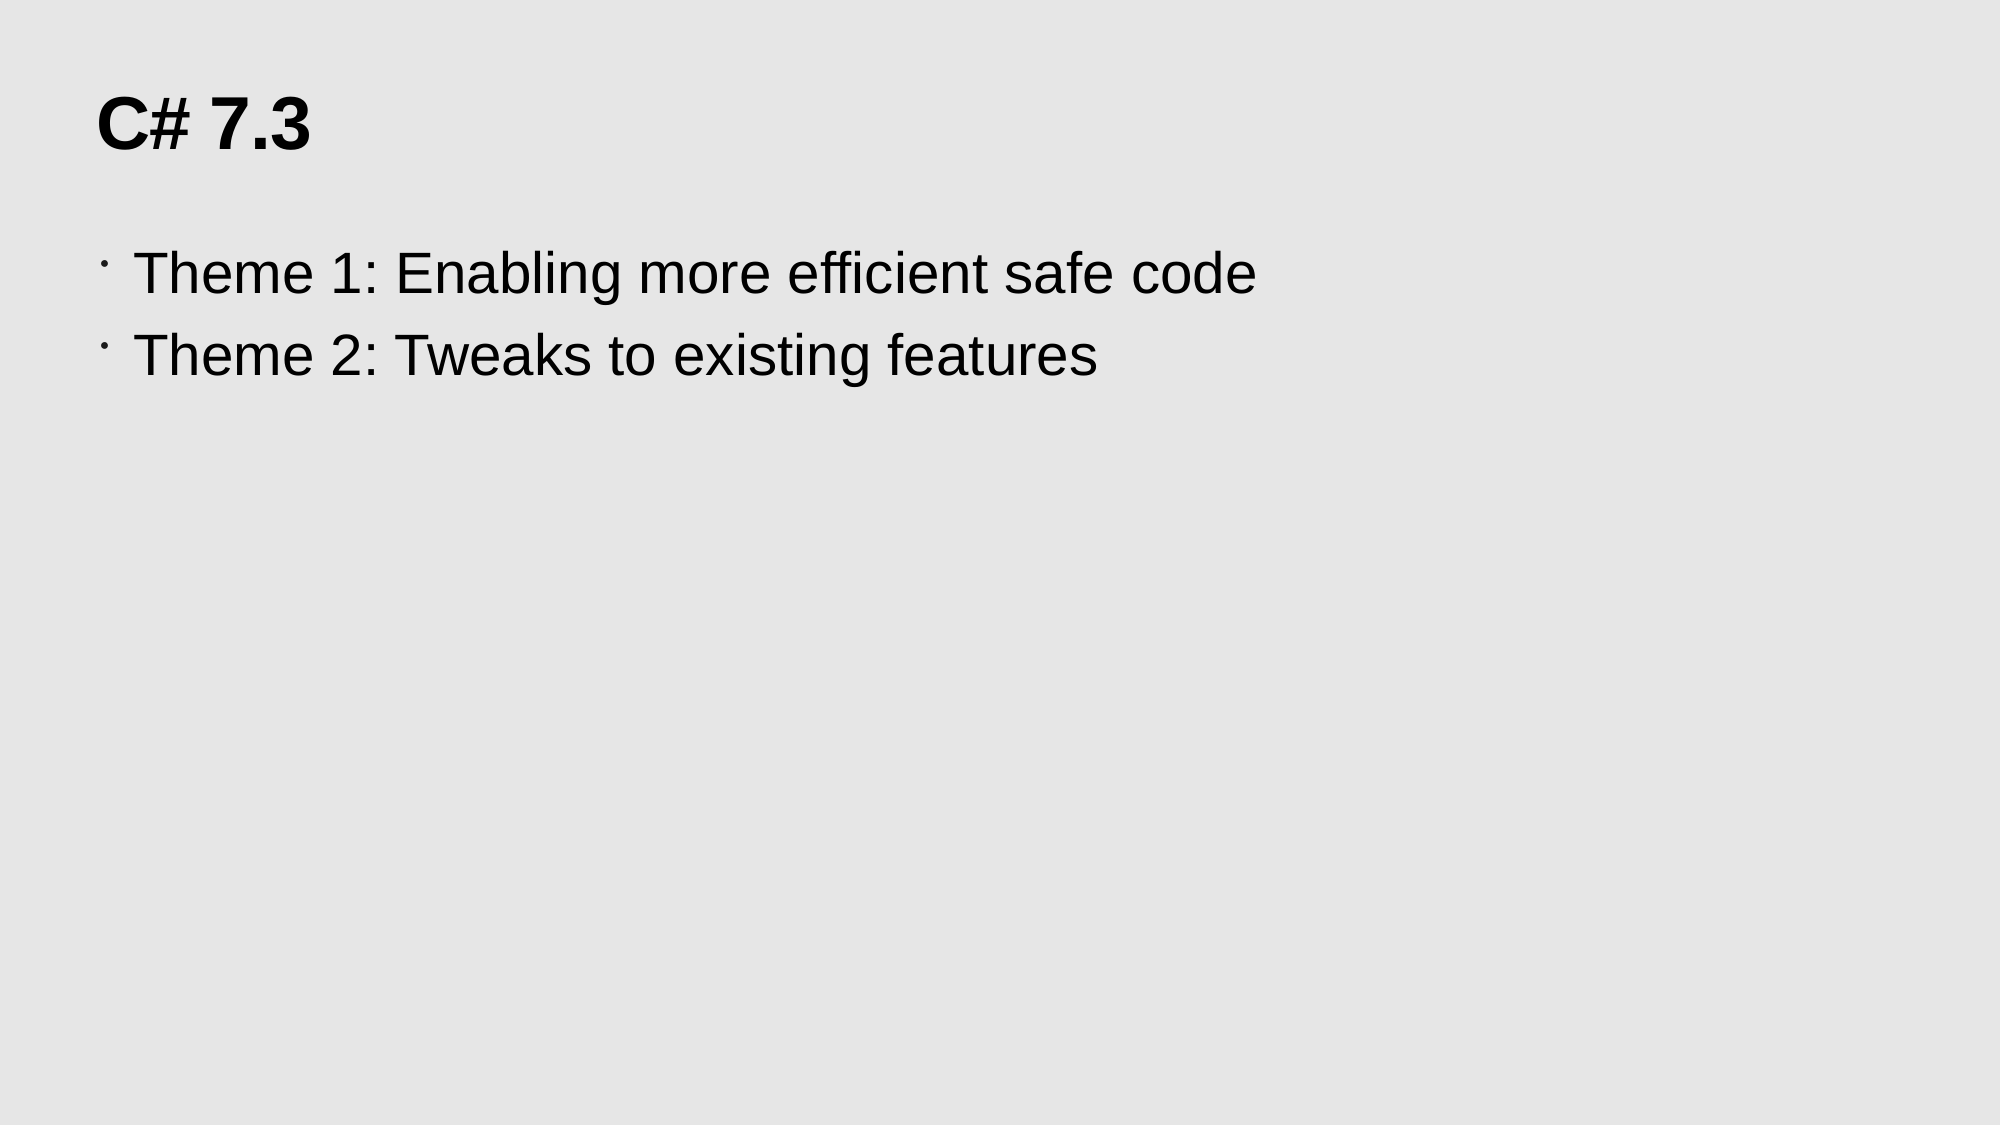

# C# 7.3
Theme 1: Enabling more efficient safe code
Theme 2: Tweaks to existing features